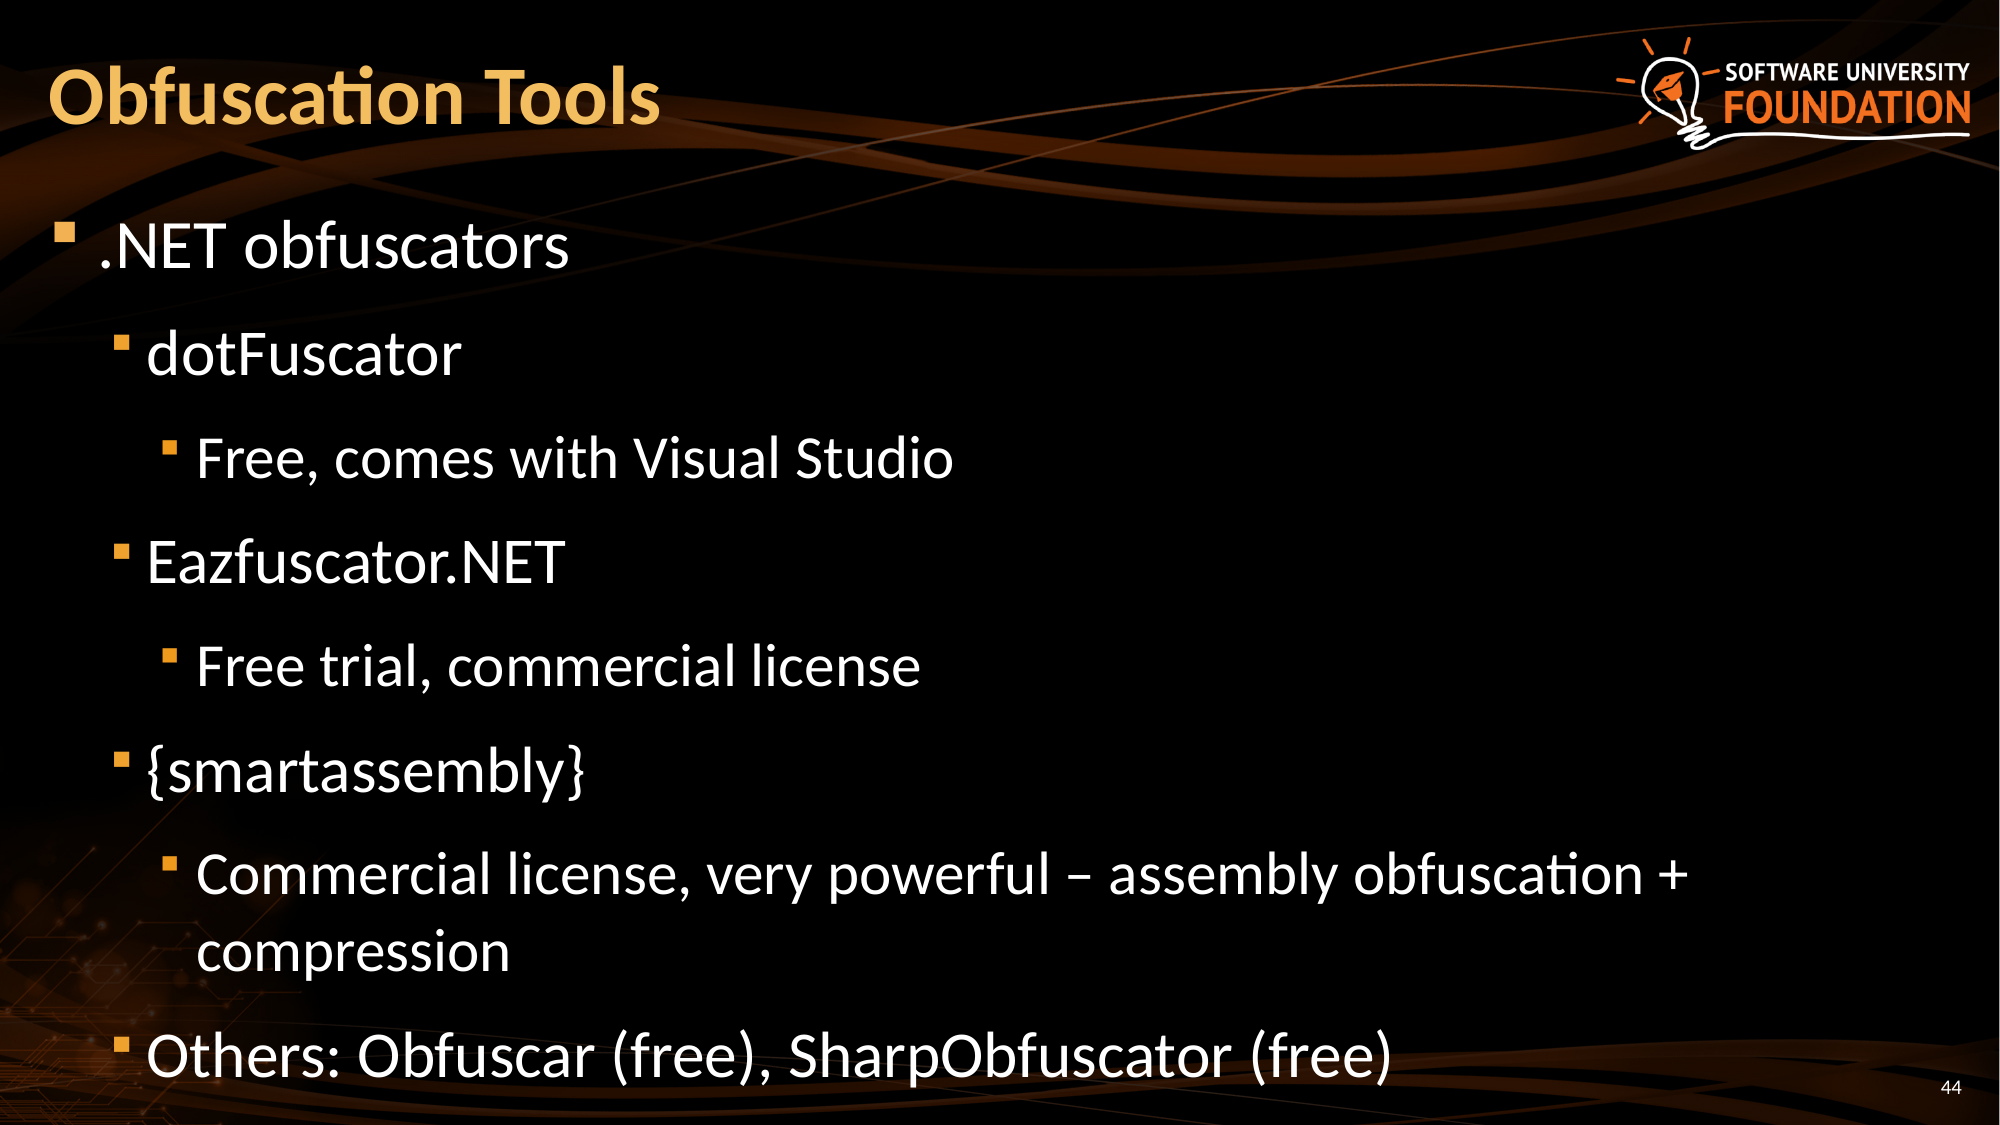

# Obfuscation Tools
.NET obfuscators
dotFuscator
Free, comes with Visual Studio
Eazfuscator.NET
Free trial, commercial license
{smartassembly}
Commercial license, very powerful – assembly obfuscation + compression
Others: Obfuscar (free), SharpObfuscator (free)
44